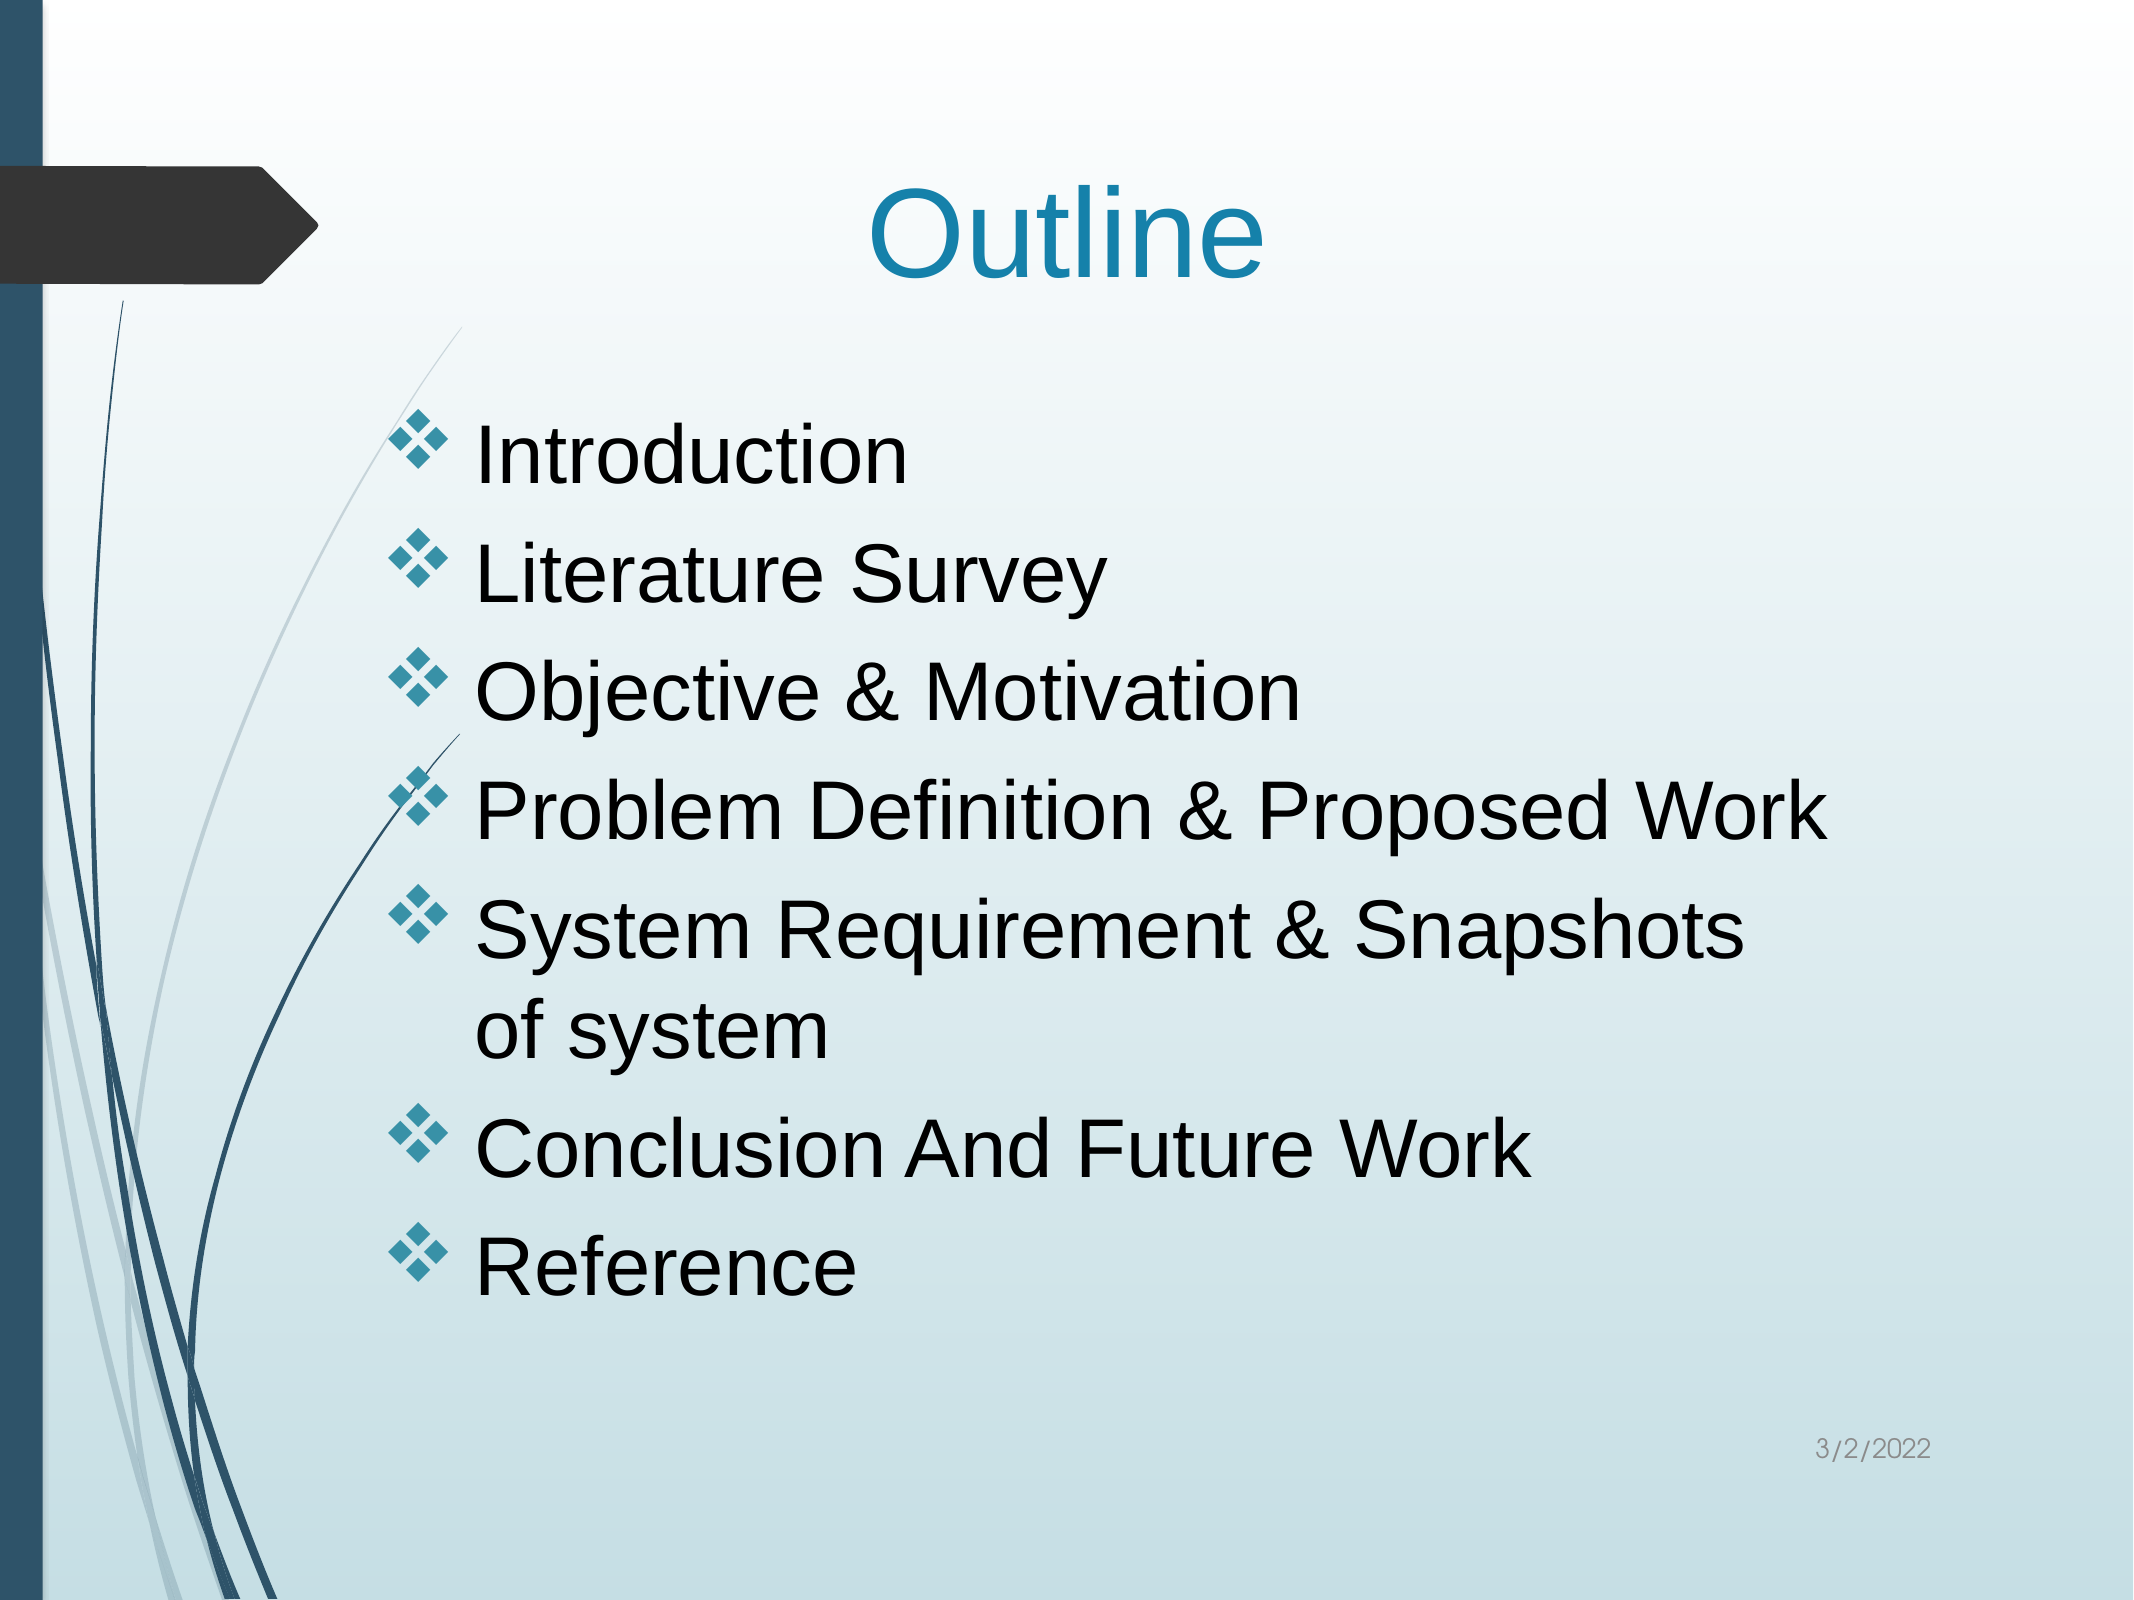

# Outline
2
Introduction
Literature Survey
Objective & Motivation
Problem Definition & Proposed Work
System Requirement & Snapshots of system
Conclusion And Future Work
Reference
3/2/2022